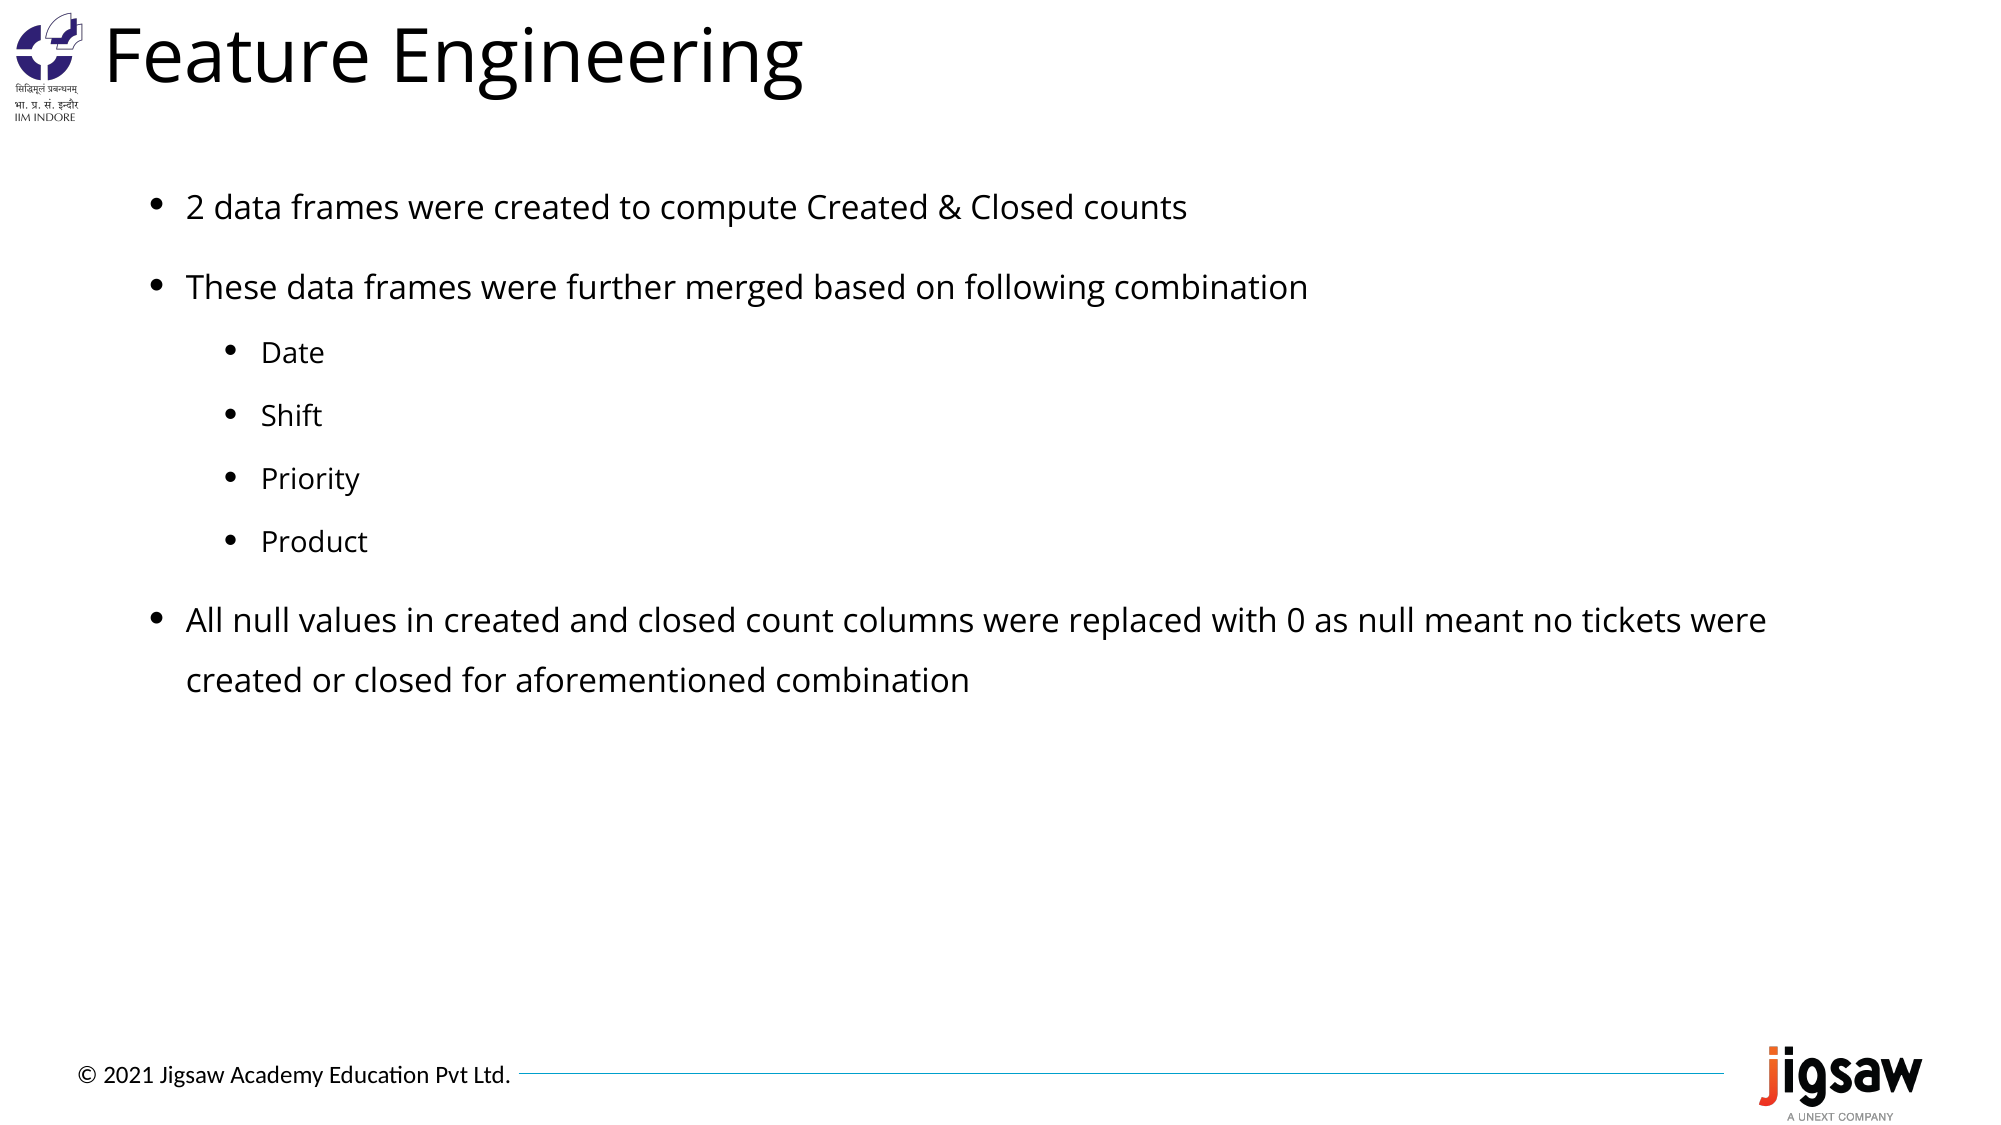

# Feature Engineering
2 data frames were created to compute Created & Closed counts
These data frames were further merged based on following combination
Date
Shift
Priority
Product
All null values in created and closed count columns were replaced with 0 as null meant no tickets were created or closed for aforementioned combination